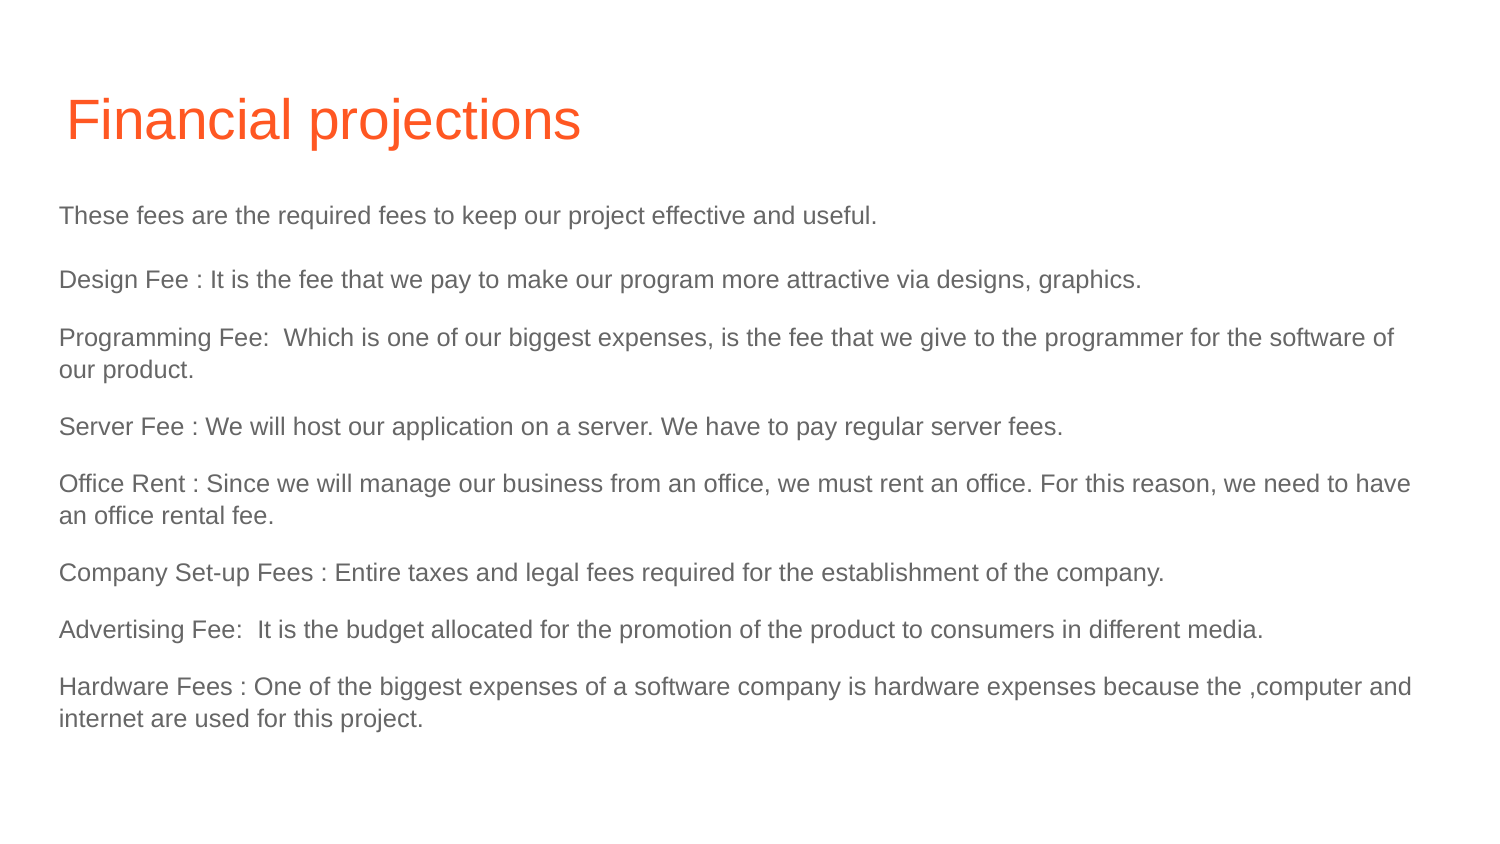

# Financial projections

These fees are the required fees to keep our project effective and useful.
Design Fee : It is the fee that we pay to make our program more attractive via designs, graphics.
Programming Fee:  Which is one of our biggest expenses, is the fee that we give to the programmer for the software of our product.
Server Fee : We will host our application on a server. We have to pay regular server fees.
Office Rent : Since we will manage our business from an office, we must rent an office. For this reason, we need to have an office rental fee.
Company Set-up Fees : Entire taxes and legal fees required for the establishment of the company.
Advertising Fee:  It is the budget allocated for the promotion of the product to consumers in different media.
Hardware Fees : One of the biggest expenses of a software company is hardware expenses because the ,computer and internet are used for this project.